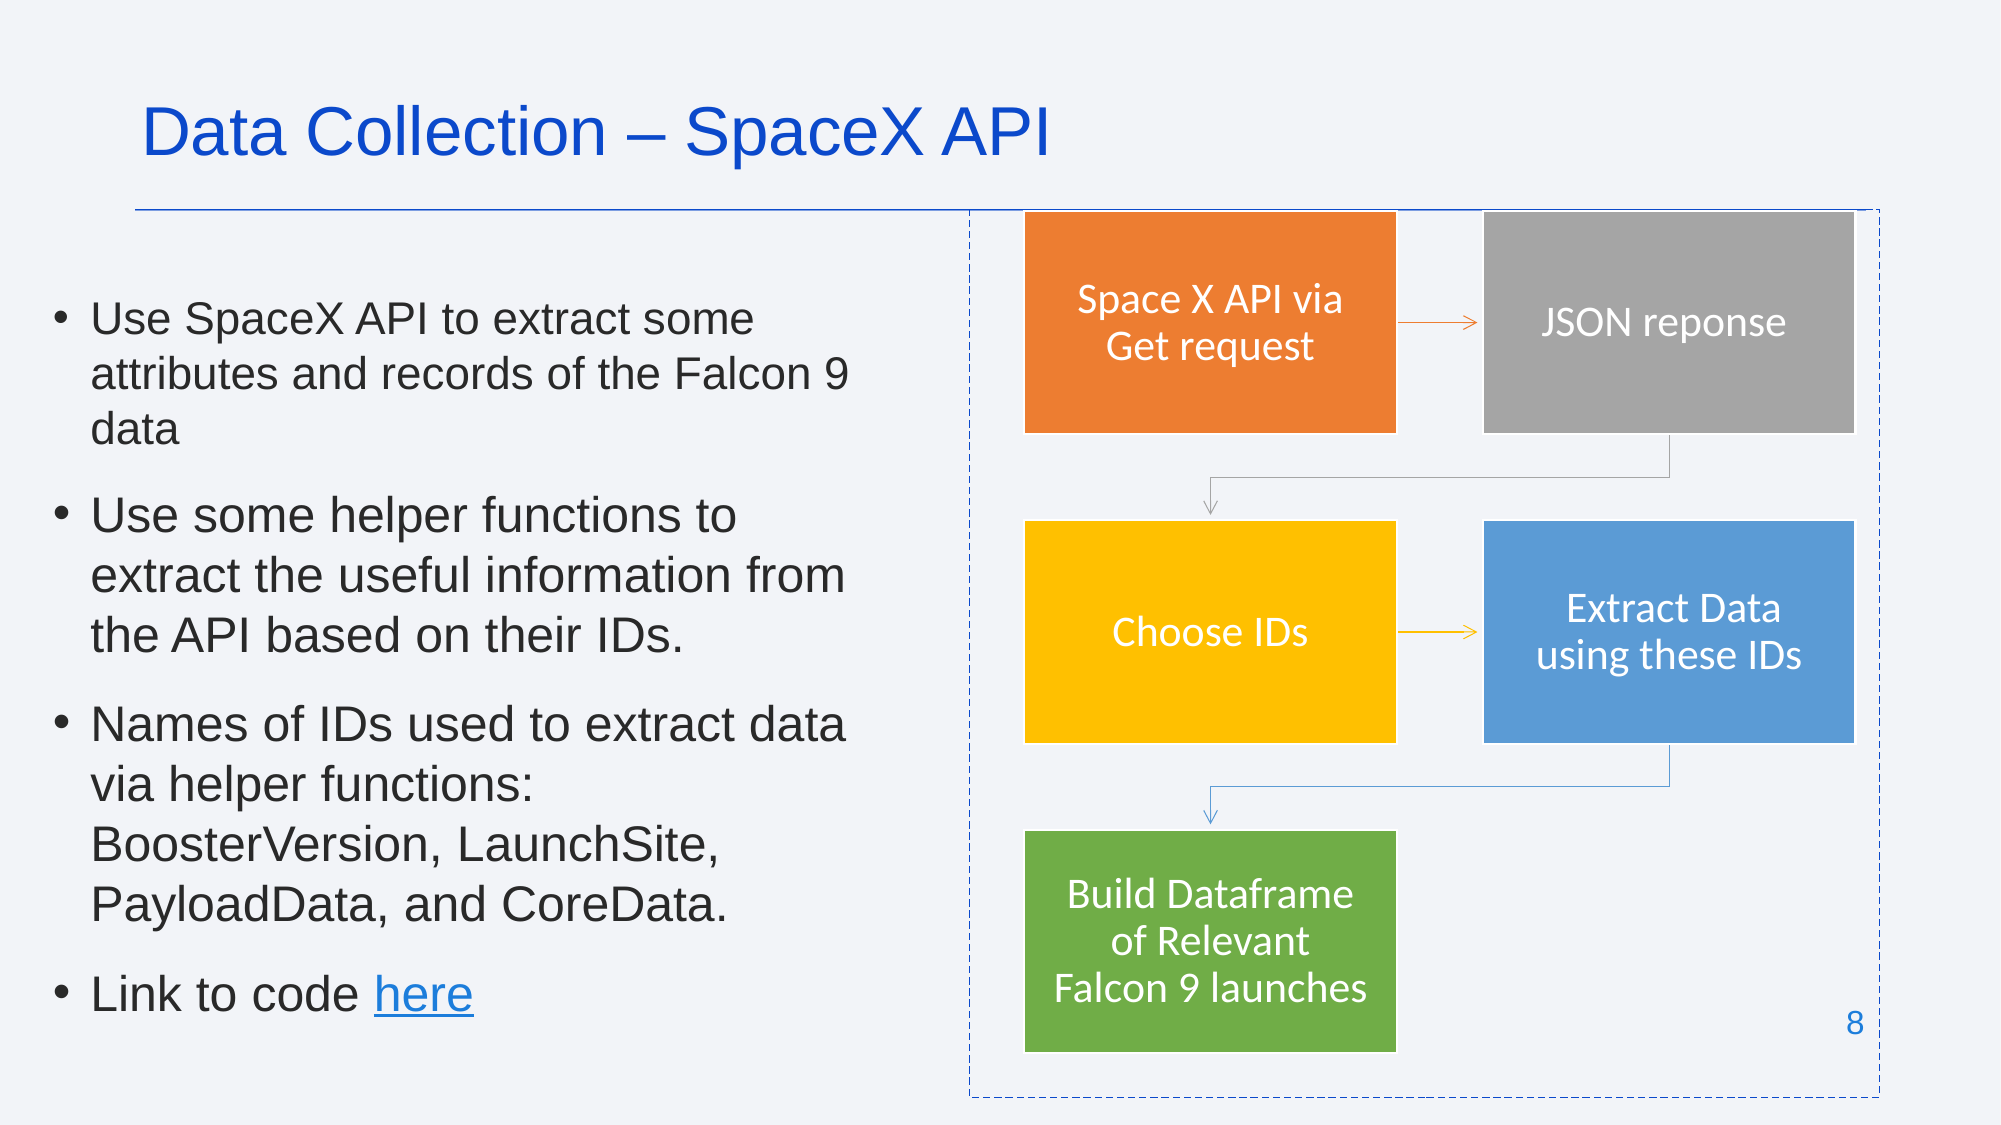

Data Collection – SpaceX API

Space X API via Get request

JSON reponse

Choose IDs

 Extract Data using these IDs
Build Dataframe of Relevant Falcon 9 launches
Use SpaceX API to extract some attributes and records of the Falcon 9 data
Use some helper functions to extract the useful information from the API based on their IDs.
Names of IDs used to extract data via helper functions: BoosterVersion, LaunchSite, PayloadData, and CoreData.
Link to code here

8